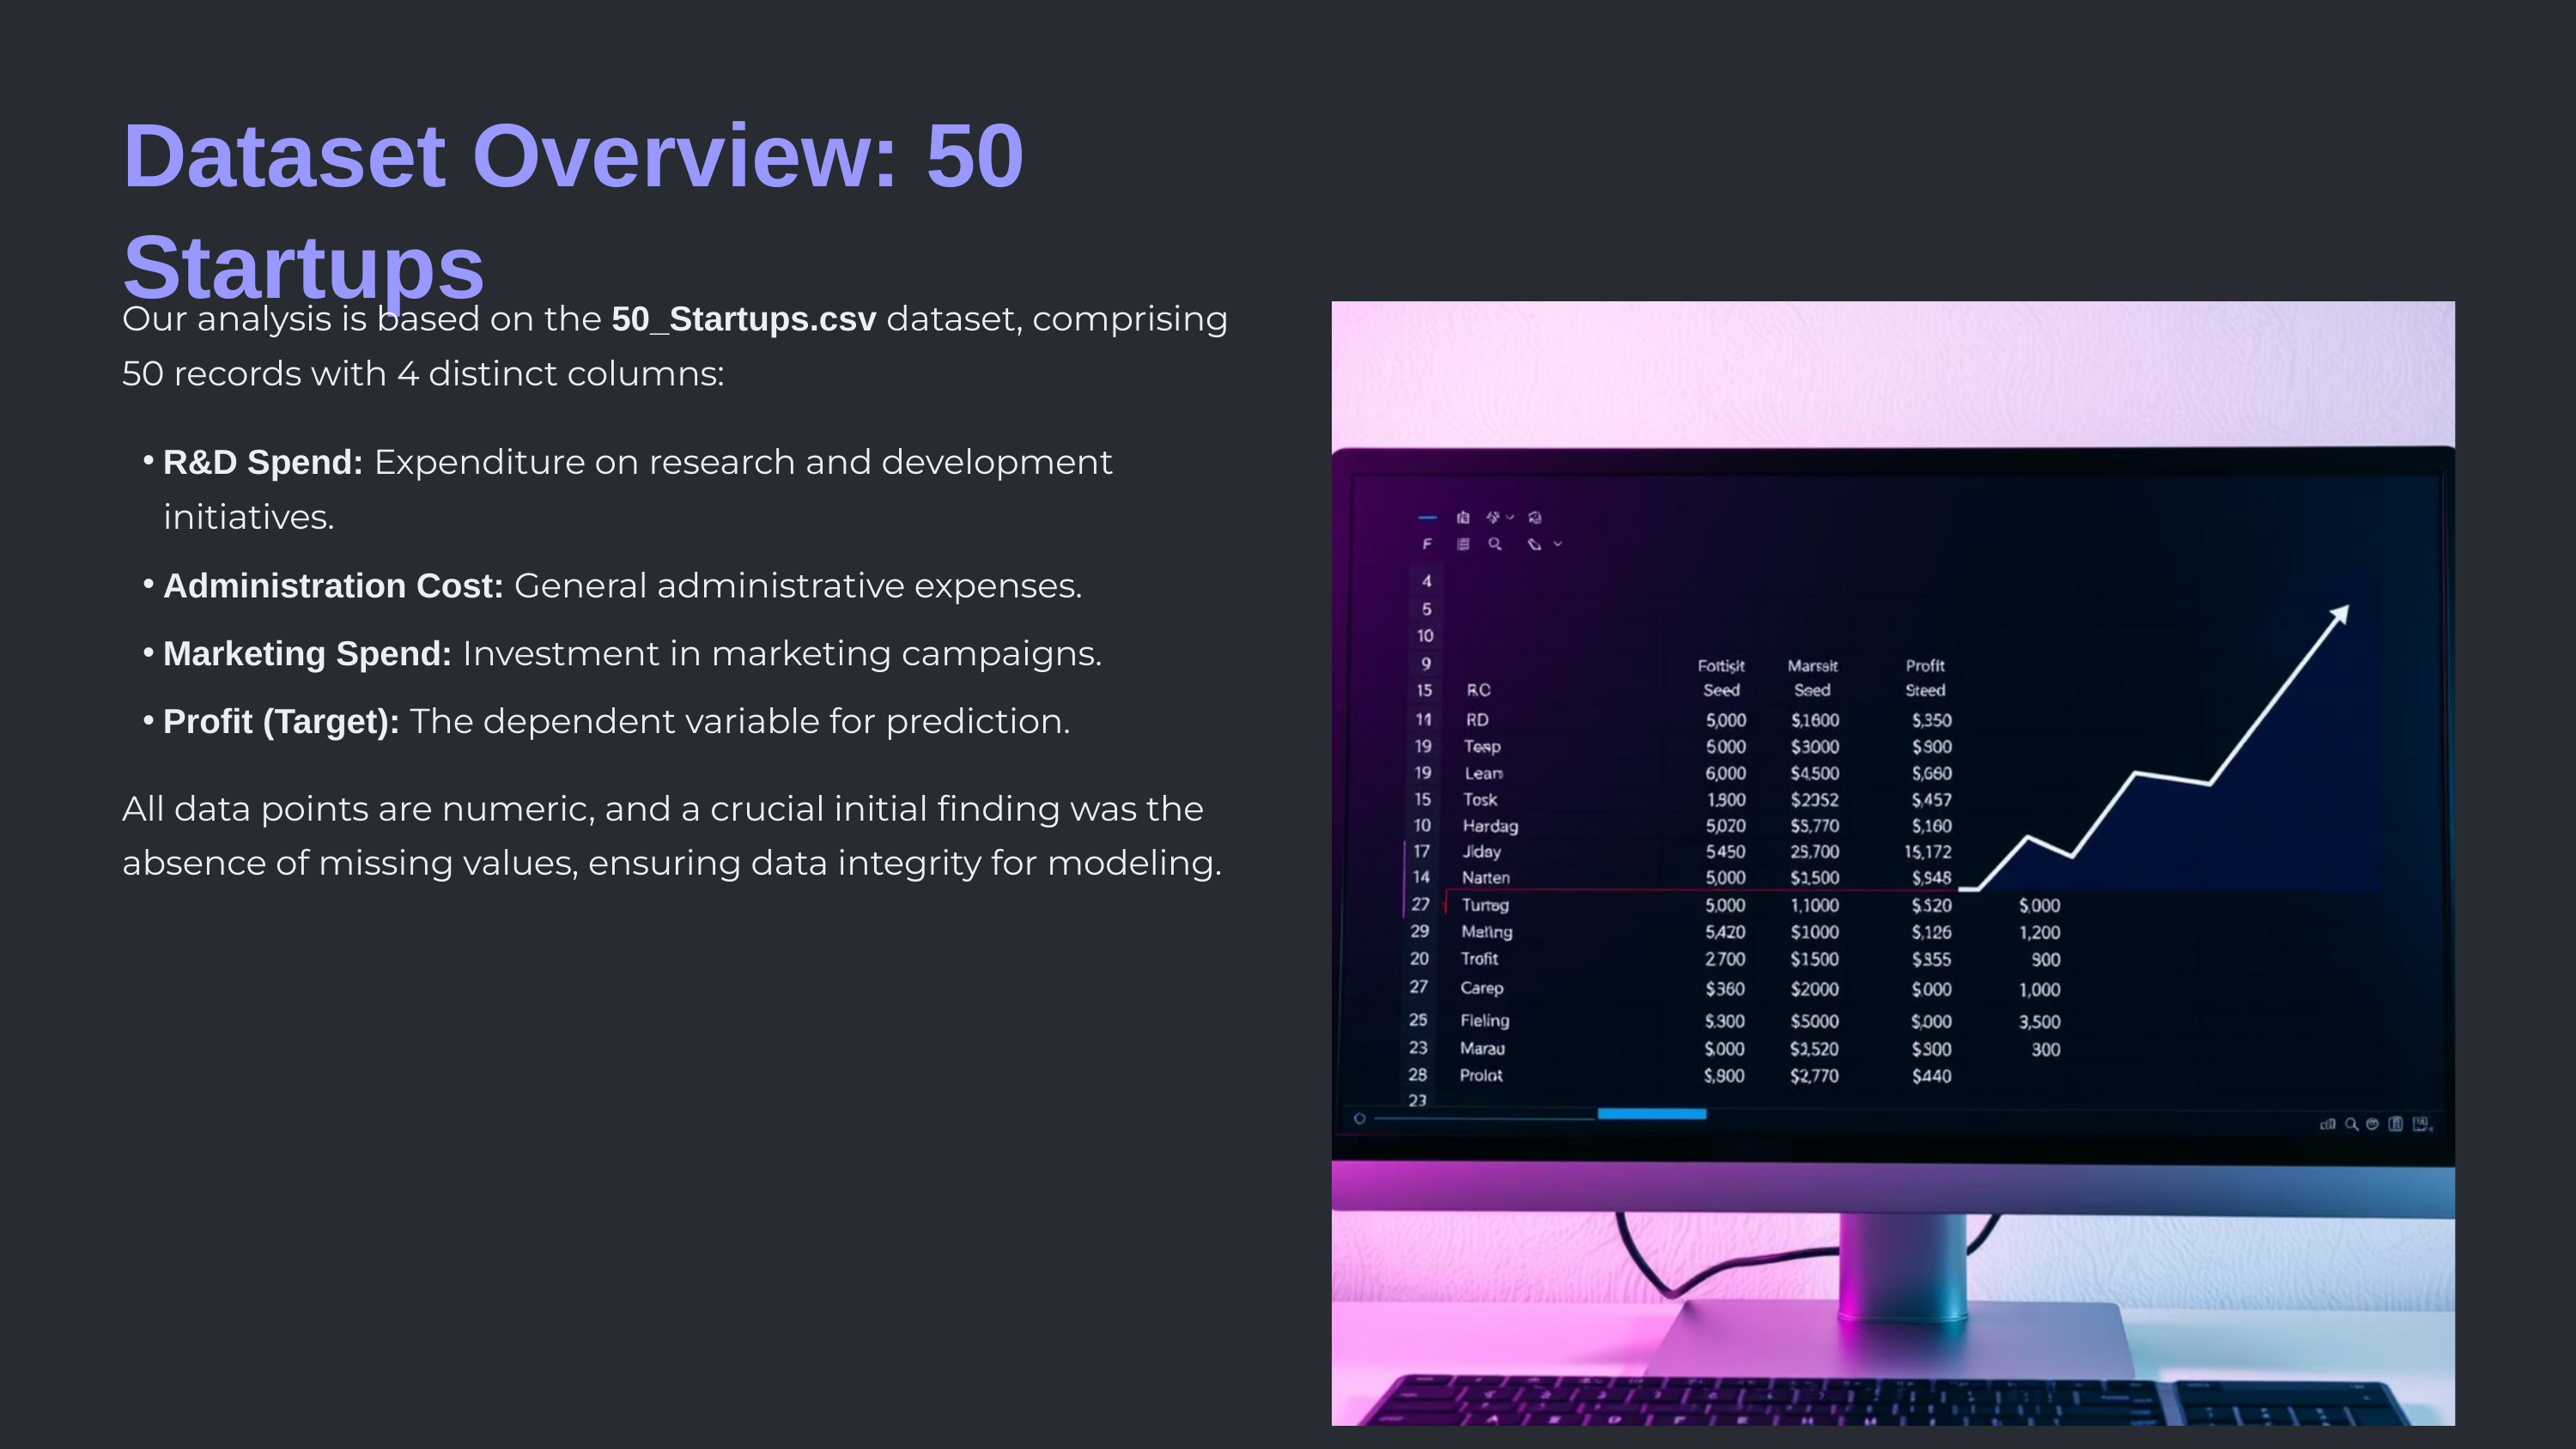

Dataset Overview: 50 Startups
Our analysis is based on the 50_Startups.csv dataset, comprising 50 records with 4 distinct columns:

R&D Spend: Expenditure on research and development initiatives.
Administration Cost: General administrative expenses.
Marketing Spend: Investment in marketing campaigns.
Profit (Target): The dependent variable for prediction.
All data points are numeric, and a crucial initial finding was the absence of missing values, ensuring data integrity for modeling.